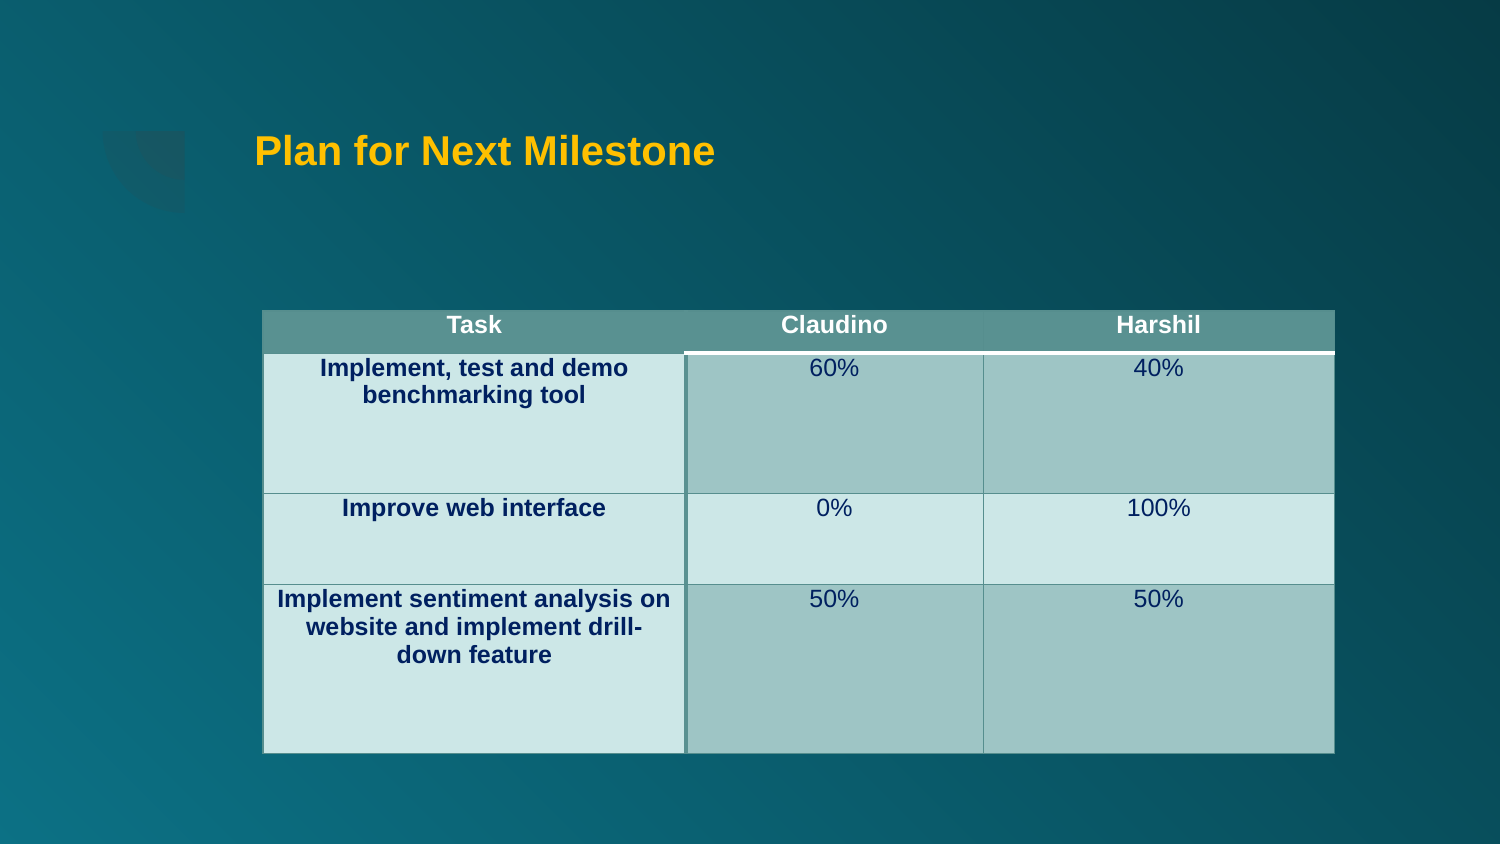

Plan for Next Milestone
| Task | Claudino | Harshil |
| --- | --- | --- |
| Implement, test and demo benchmarking tool | 60% | 40% |
| Improve web interface | 0% | 100% |
| Implement sentiment analysis on website and implement drill-down feature | 50% | 50% |